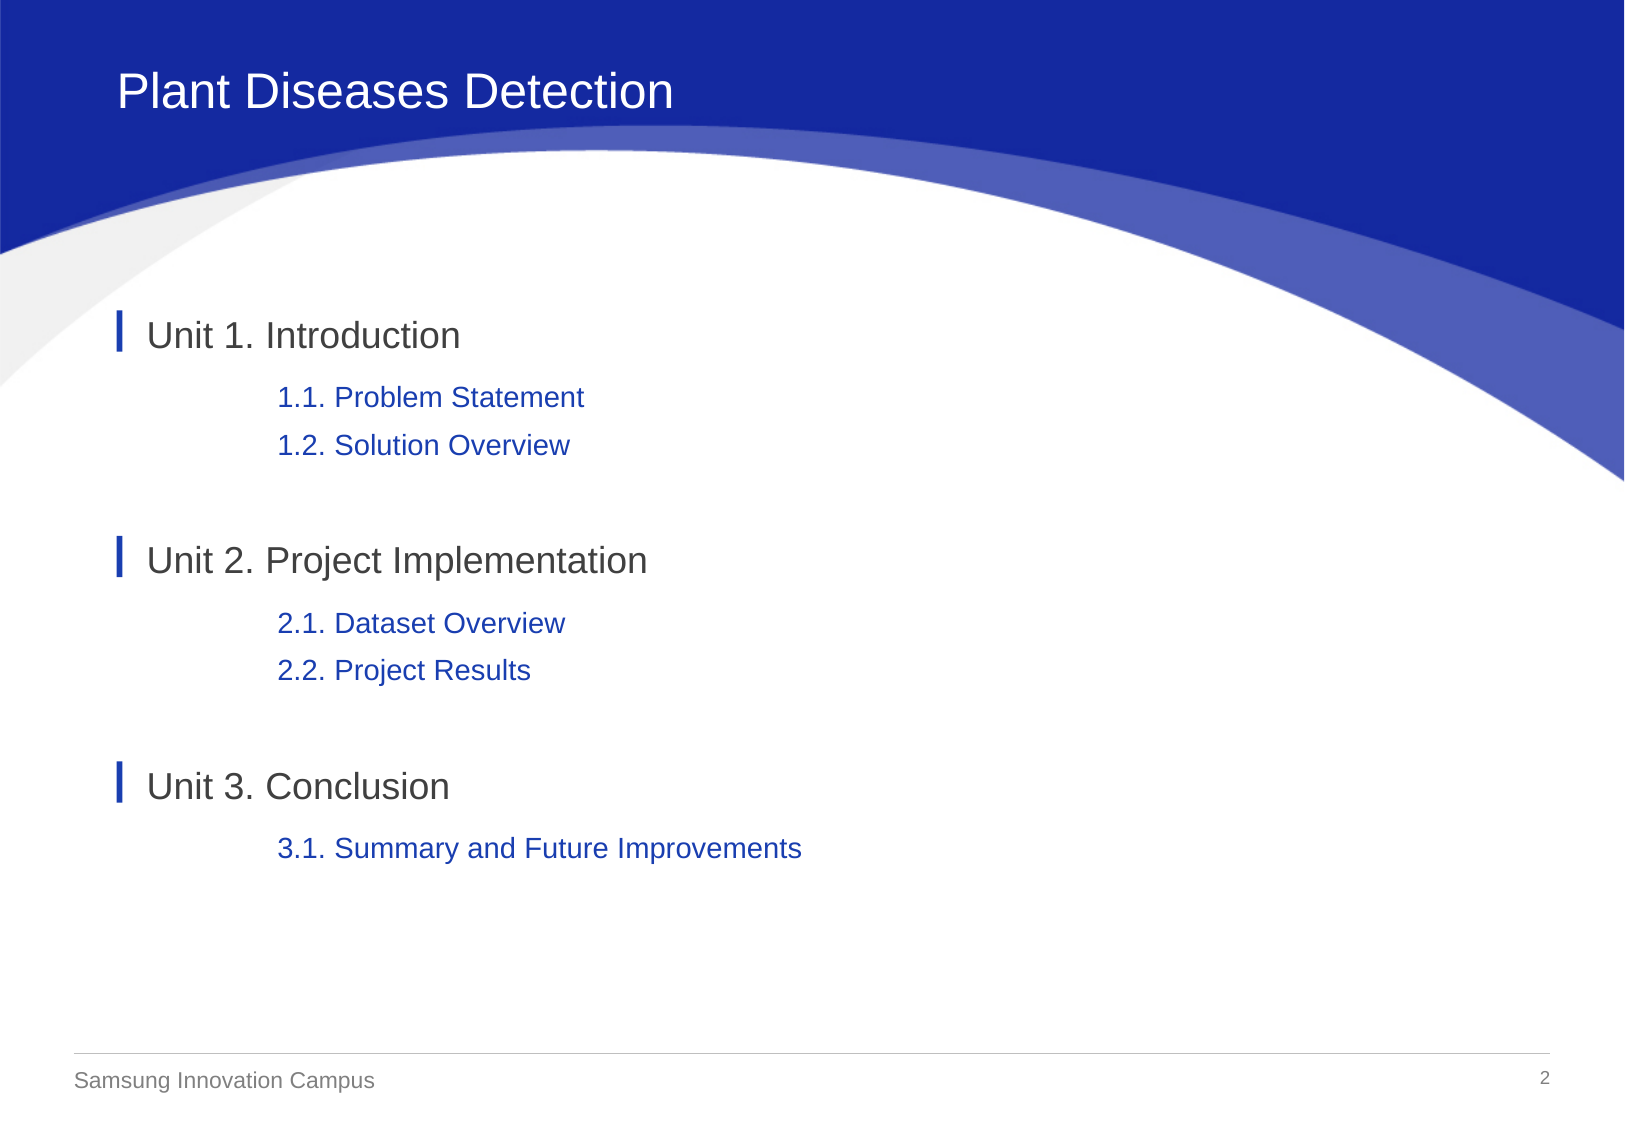

Plant Diseases Detection

Unit 1. Introduction
1.1. Problem Statement
1.2. Solution Overview

Unit 2. Project Implementation
2.1. Dataset Overview
2.2. Project Results

Unit 3. Conclusion
3.1. Summary and Future Improvements